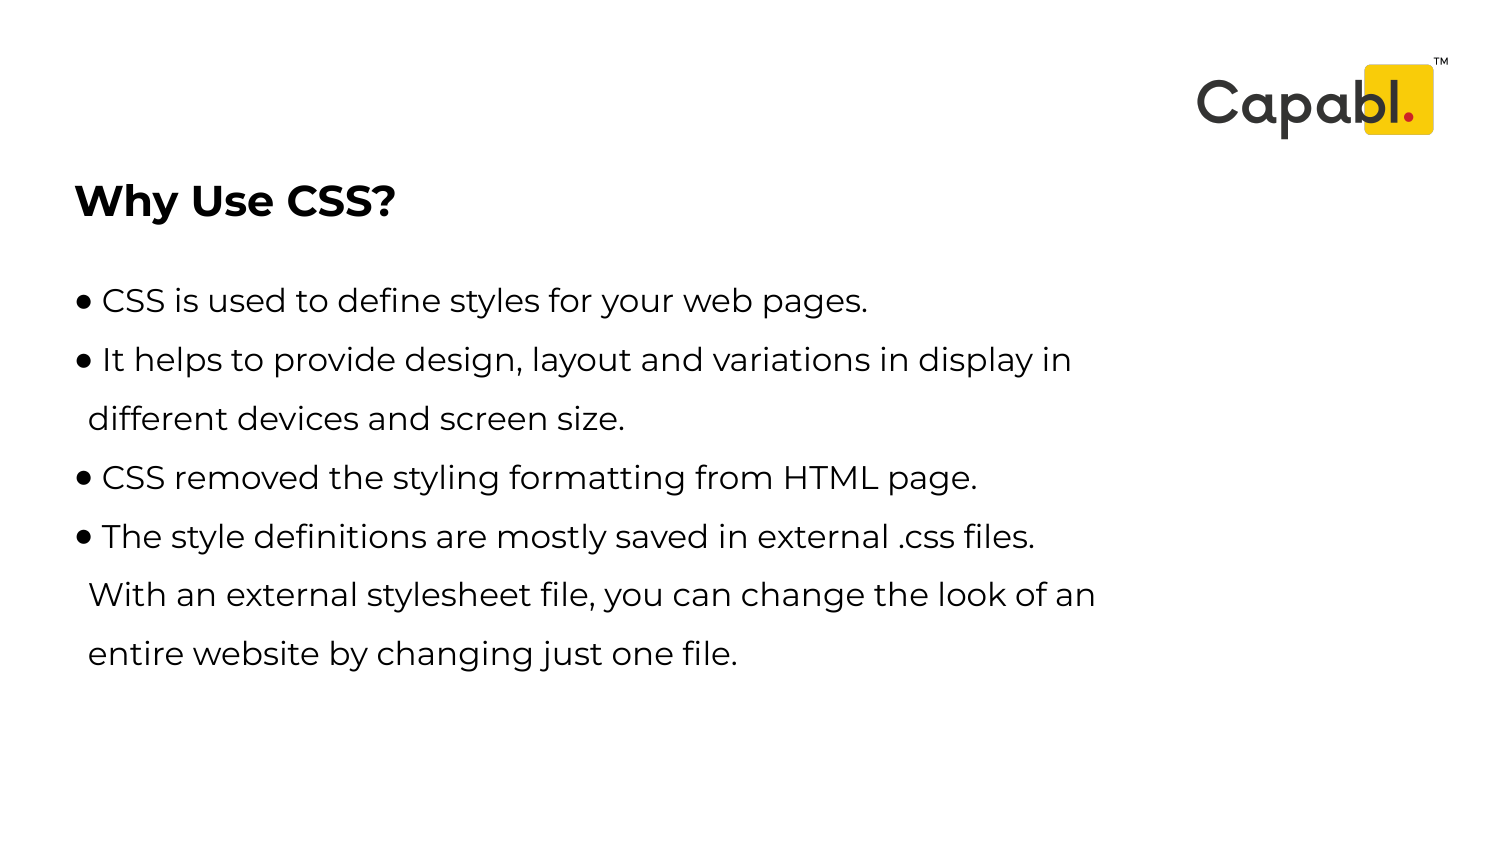

Why Use CSS?
# CSS is used to define styles for your web pages.
 It helps to provide design, layout and variations in display in different devices and screen size.
 CSS removed the styling formatting from HTML page.
 The style definitions are mostly saved in external .css files.
With an external stylesheet file, you can change the look of an entire website by changing just one file.